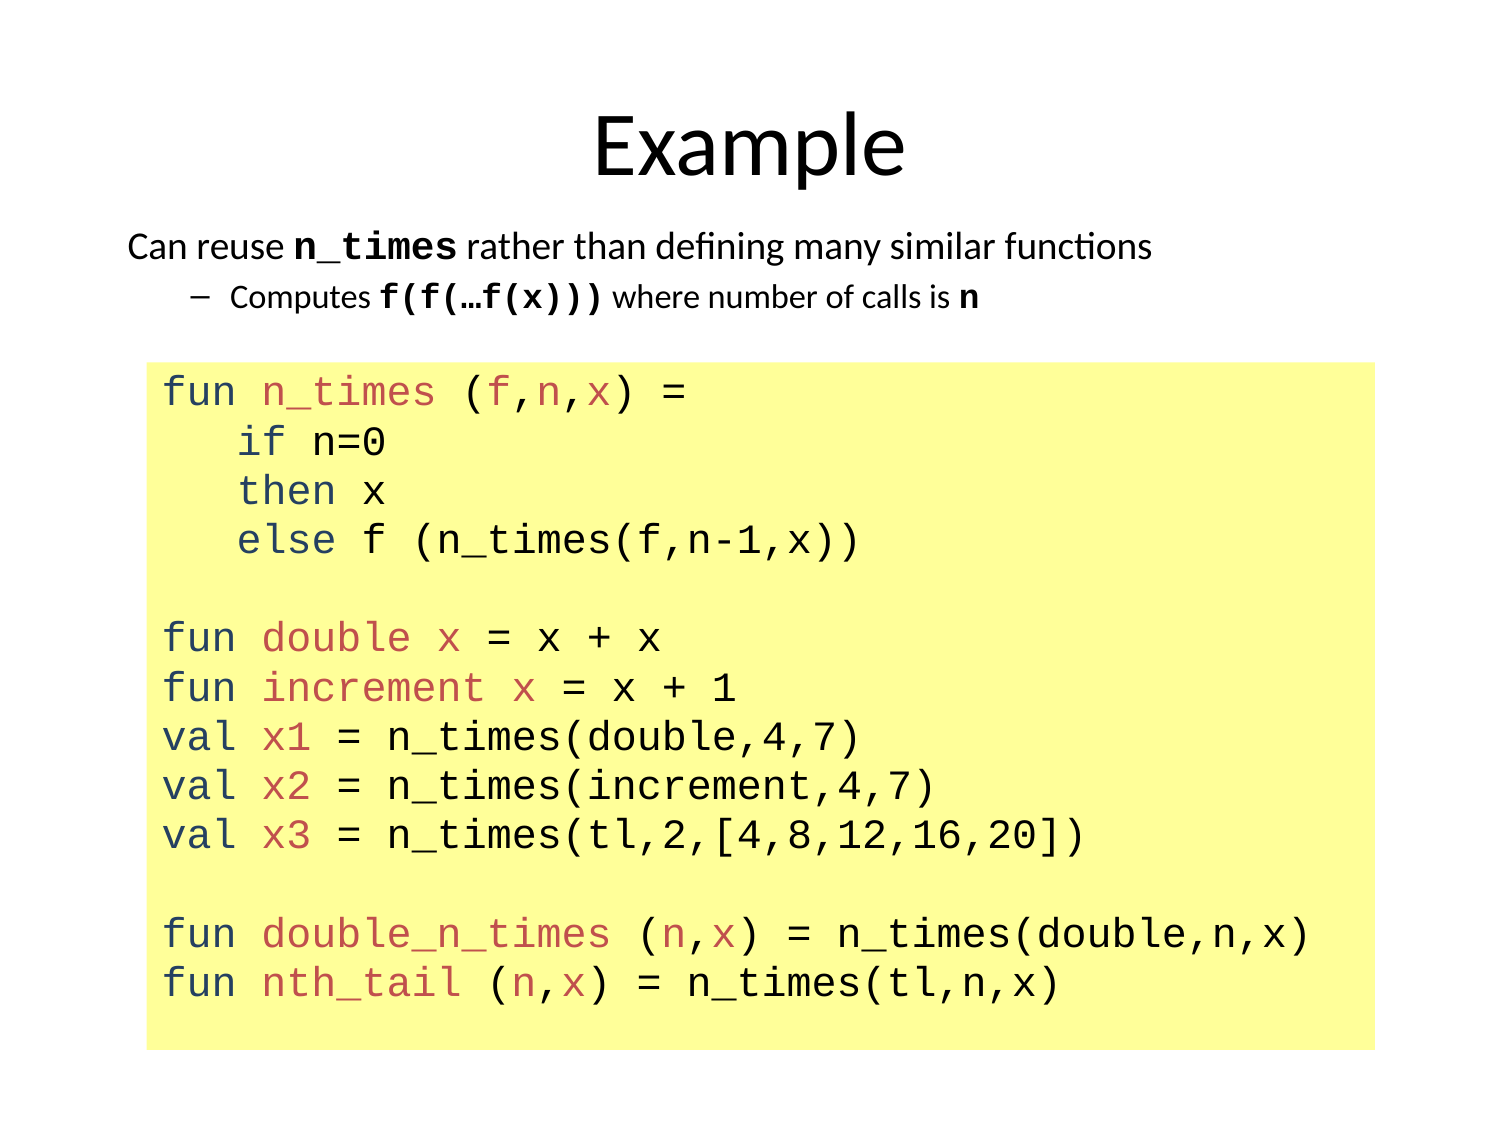

# Example
Can reuse n_times rather than defining many similar functions
Computes f(f(…f(x))) where number of calls is n
fun n_times (f,n,x) =
   if n=0
   then x
   else f (n_times(f,n-1,x))

fun double x = x + x
fun increment x = x + 1
val x1 = n_times(double,4,7)
val x2 = n_times(increment,4,7)
val x3 = n_times(tl,2,[4,8,12,16,20])

fun double_n_times (n,x) = n_times(double,n,x)
fun nth_tail (n,x) = n_times(tl,n,x)